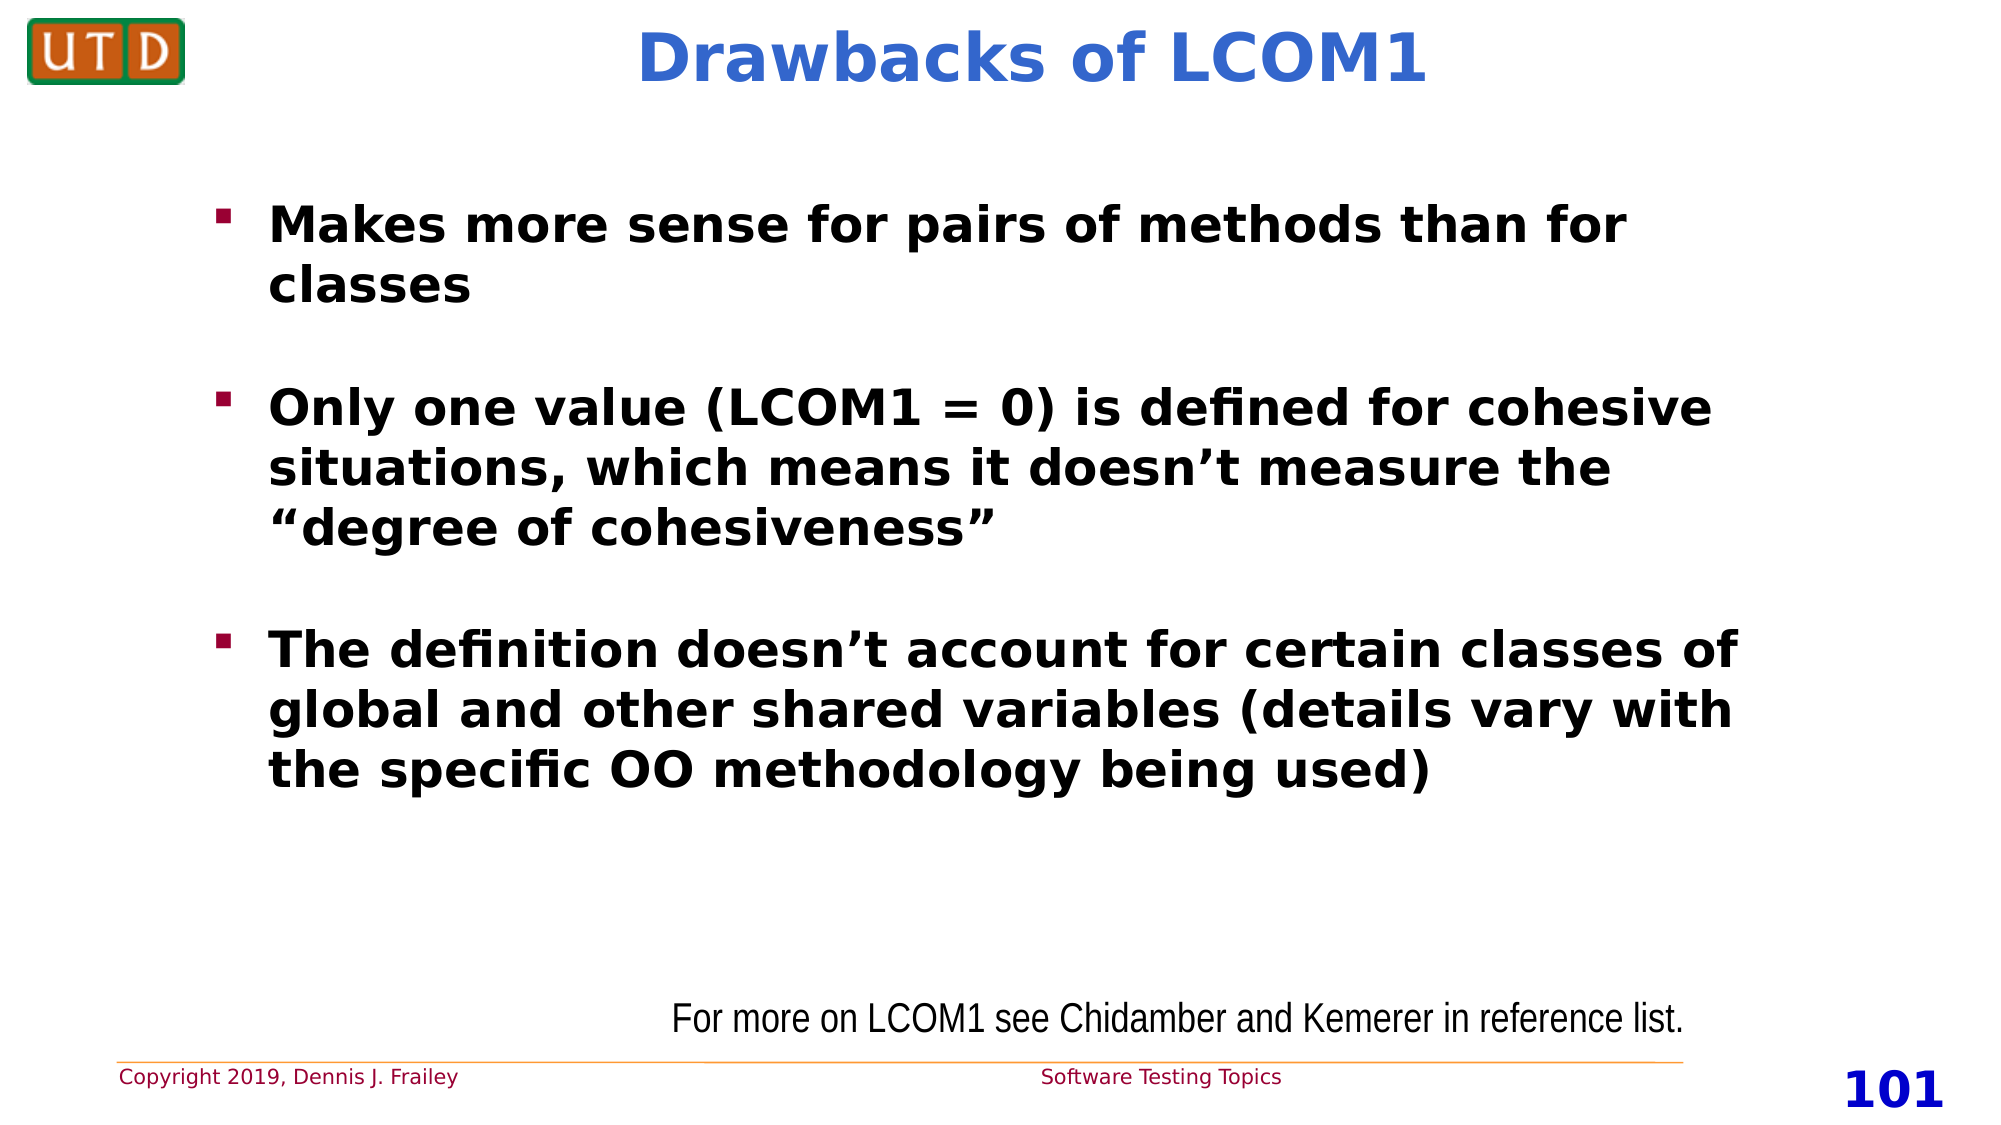

# Drawbacks of LCOM1
Makes more sense for pairs of methods than for classes
Only one value (LCOM1 = 0) is defined for cohesive situations, which means it doesn’t measure the “degree of cohesiveness”
The definition doesn’t account for certain classes of global and other shared variables (details vary with the specific OO methodology being used)

For more on LCOM1 see Chidamber and Kemerer in reference list.